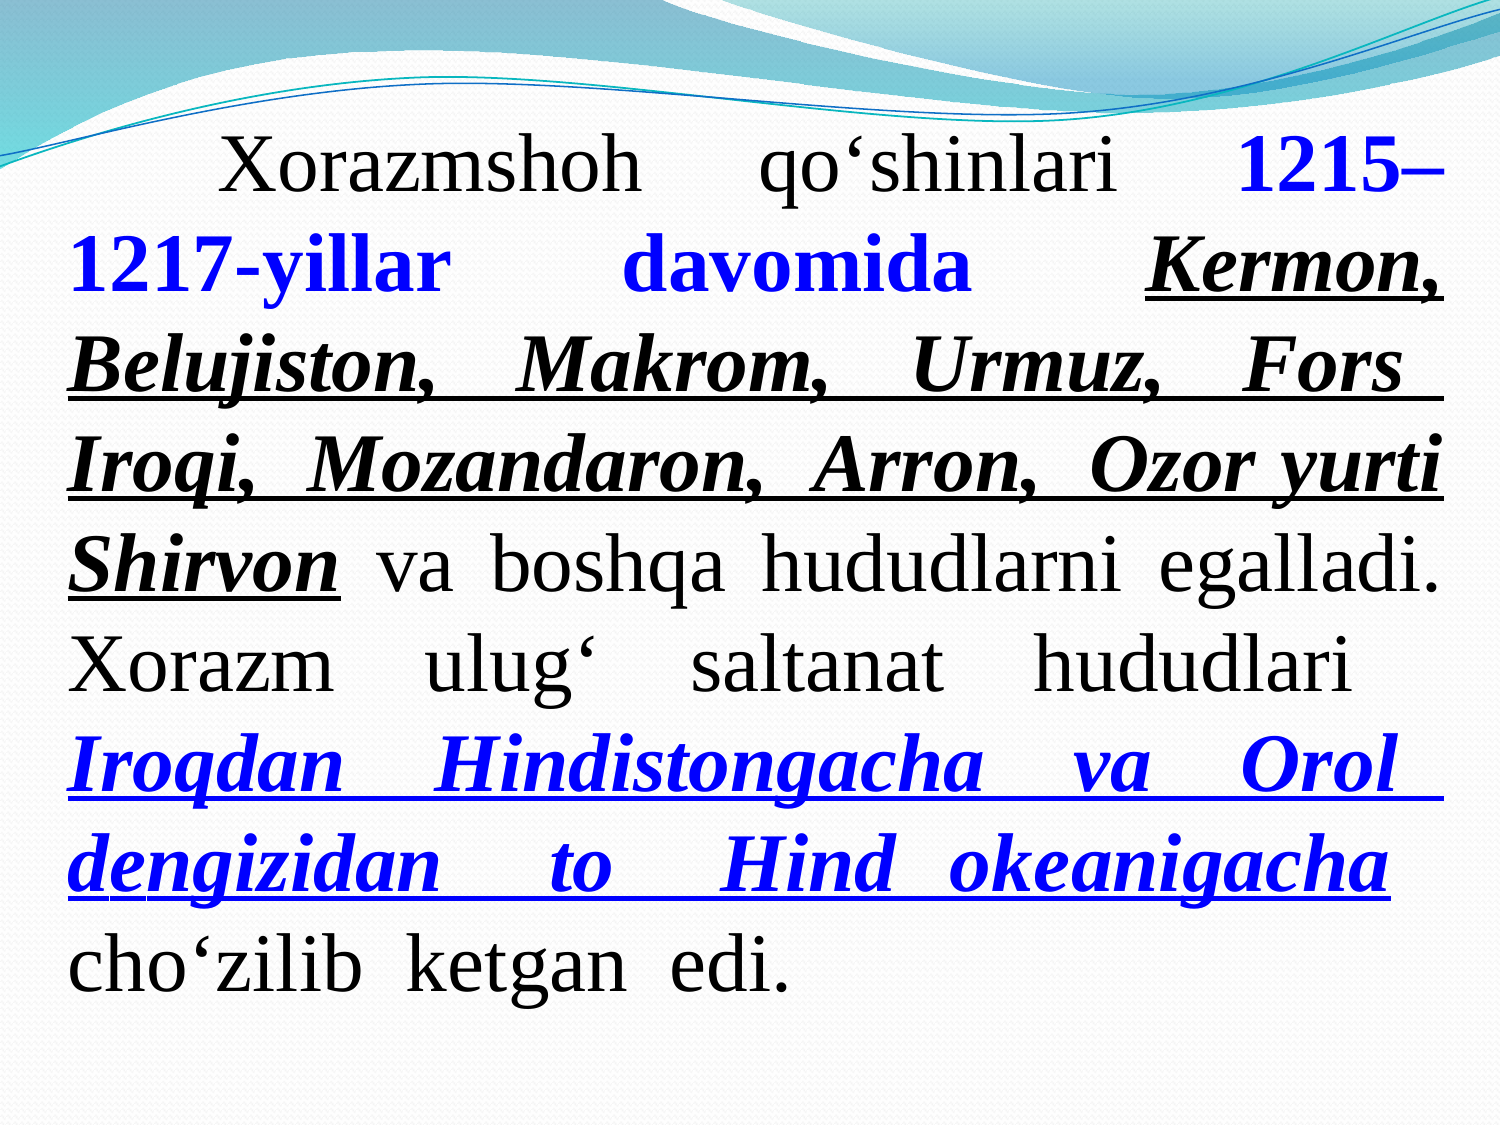

Xorazmshoh  qo‘shinlari  1215–1217-yillar  davomida  Kеrmon, Bеlujiston,  Makrom,  Urmuz,  Fors  Iroqi,  Mozandaron,  Arron,  Ozor yurti Shirvon va boshqa hududlarni egalladi. Xorazm ulug‘ saltanat hududlari  Iroqdan  Hindistongacha  va  Orol  dеngizidan  to  Hind okеanigacha  cho‘zilib  kеtgan  edi.